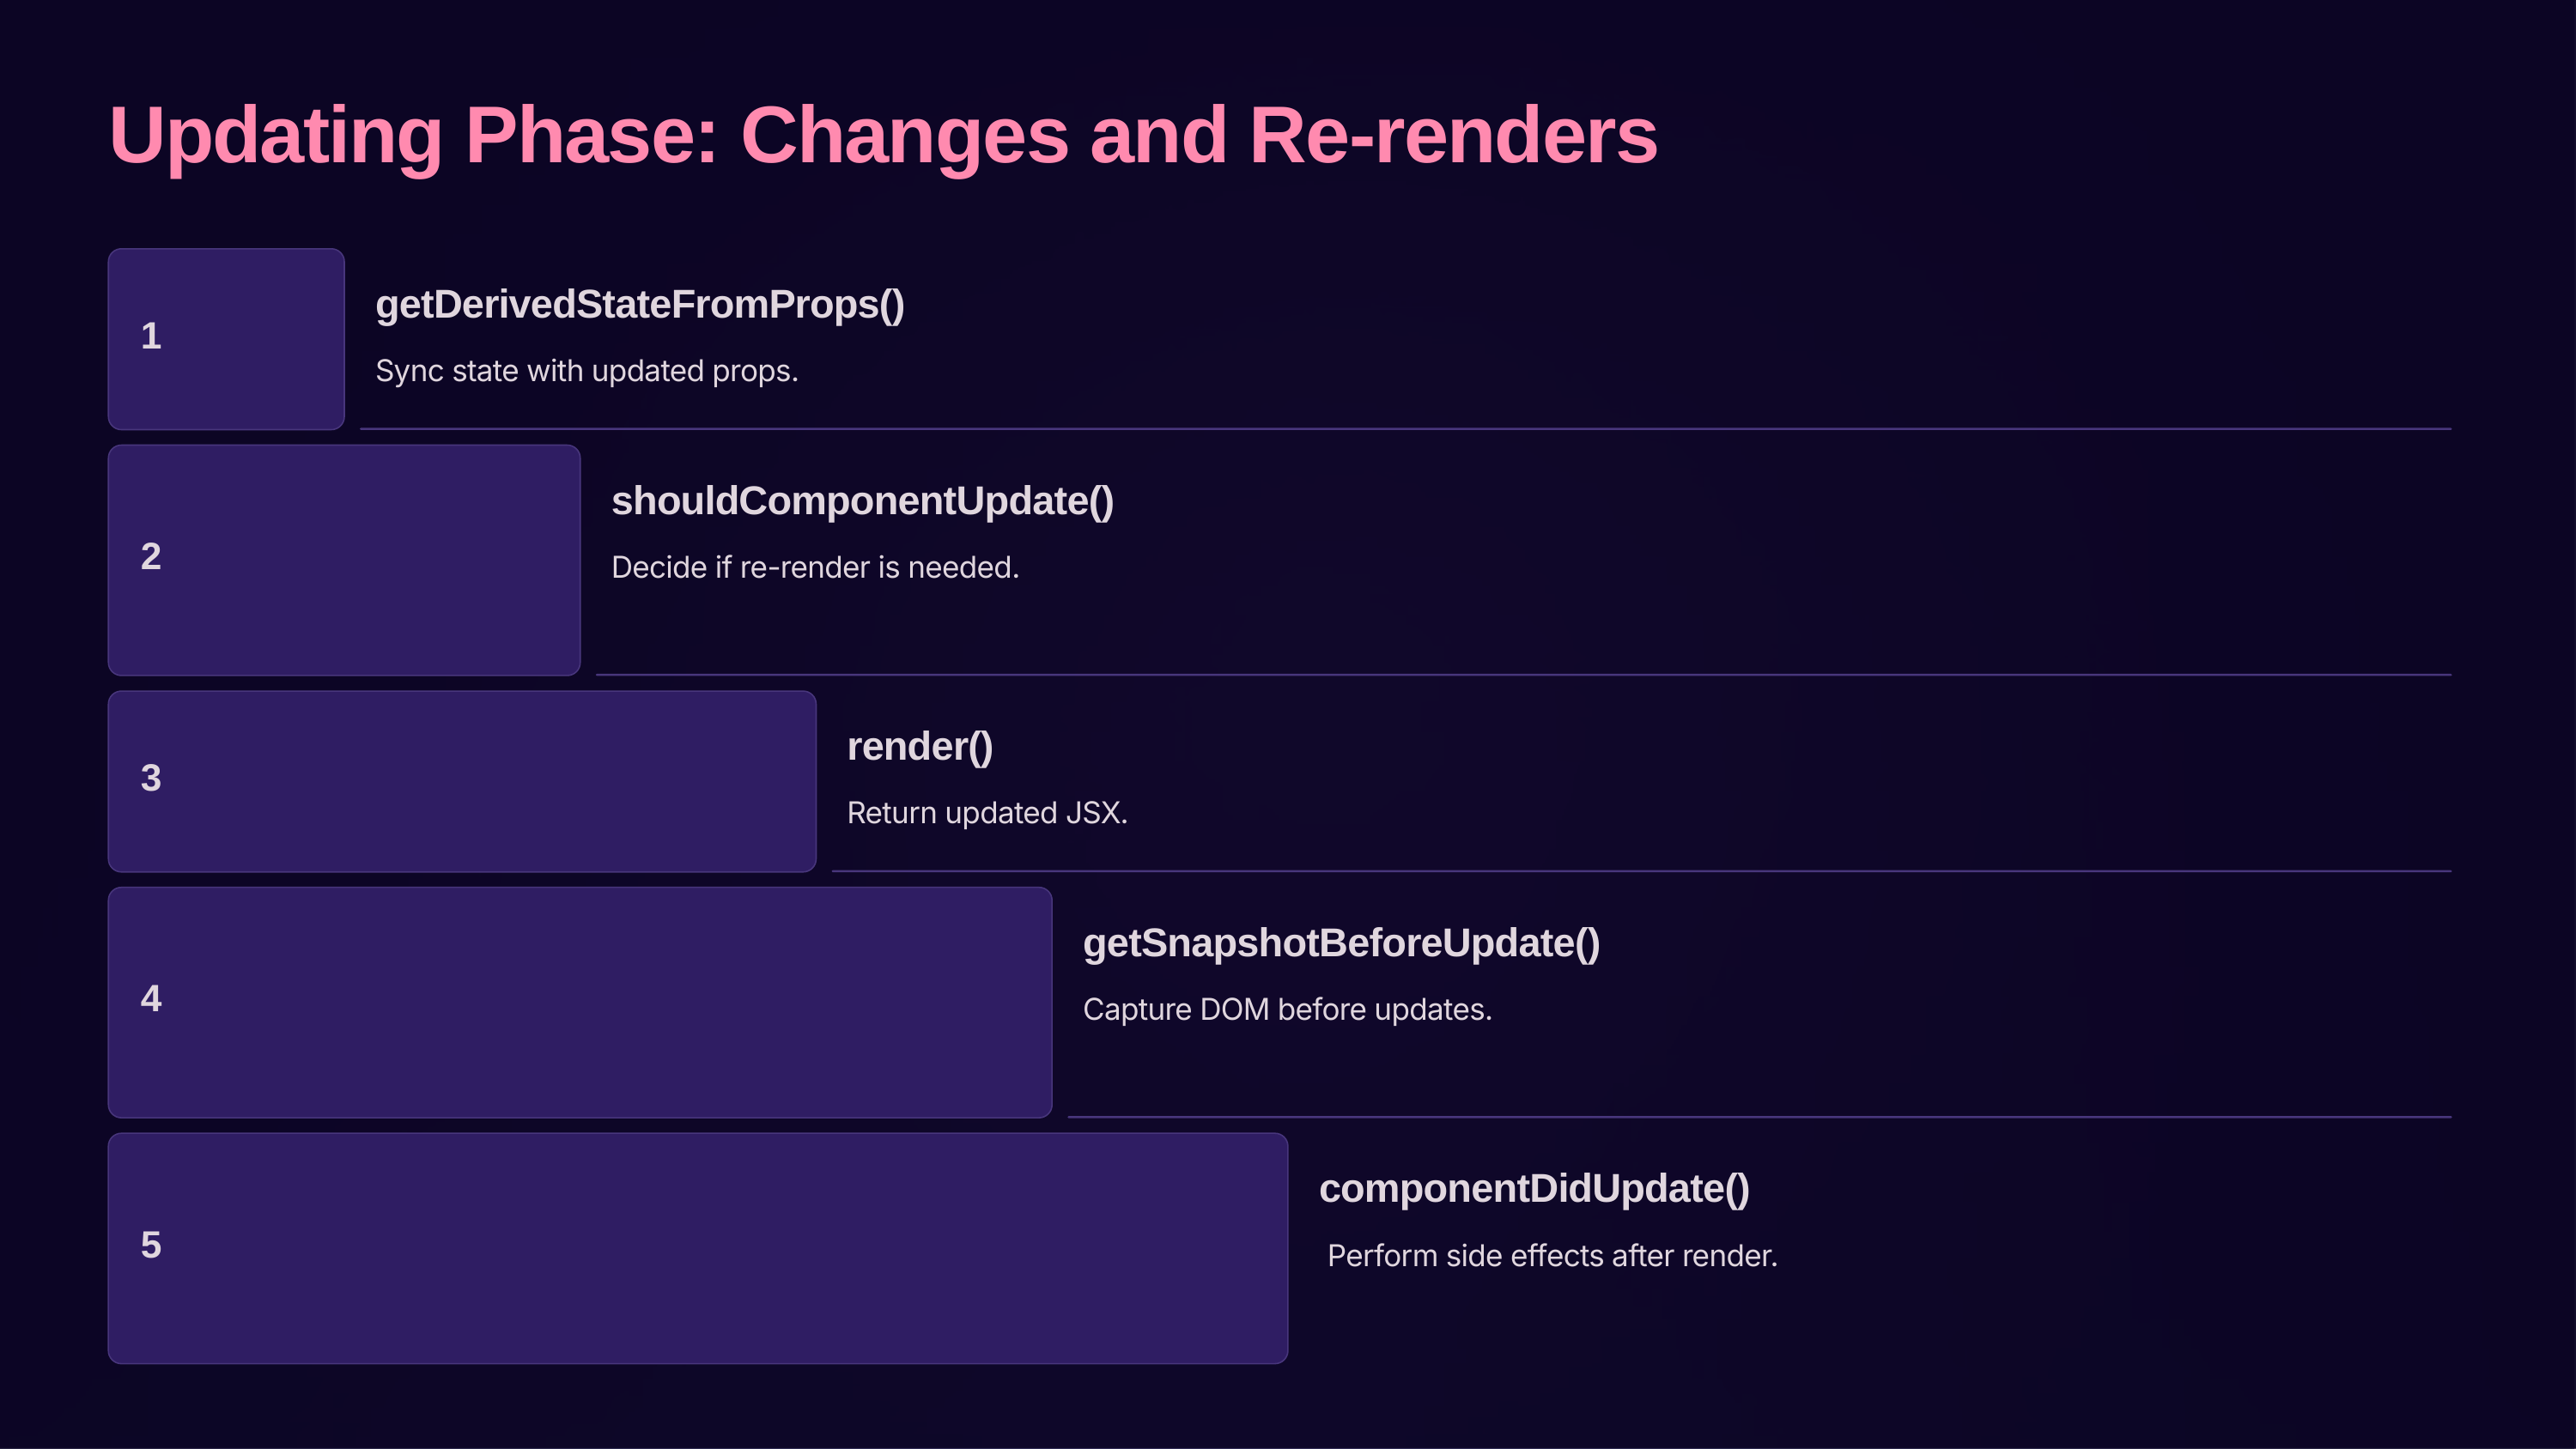

Updating Phase: Changes and Re-renders

getDerivedStateFromProps()
1
Sync state with updated props.

shouldComponentUpdate()
2
Decide if re-render is needed.

render()
3
Return updated JSX.

getSnapshotBeforeUpdate()
4
Capture DOM before updates.

componentDidUpdate()
5
 Perform side effects after render.